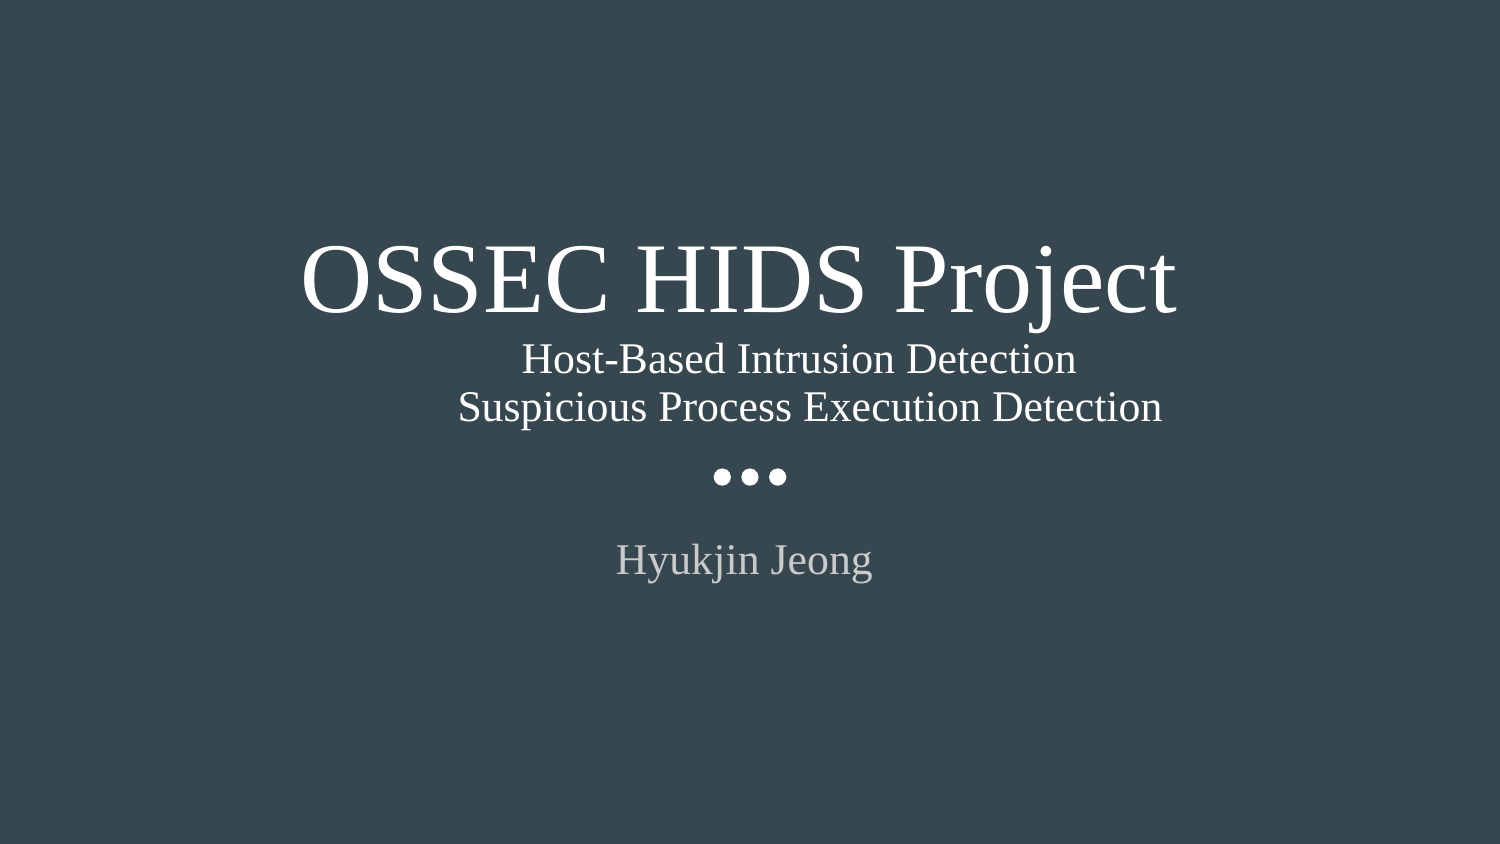

# OSSEC HIDS Project
          Host-Based Intrusion Detection
           Suspicious Process Execution Detection
Hyukjin Jeong